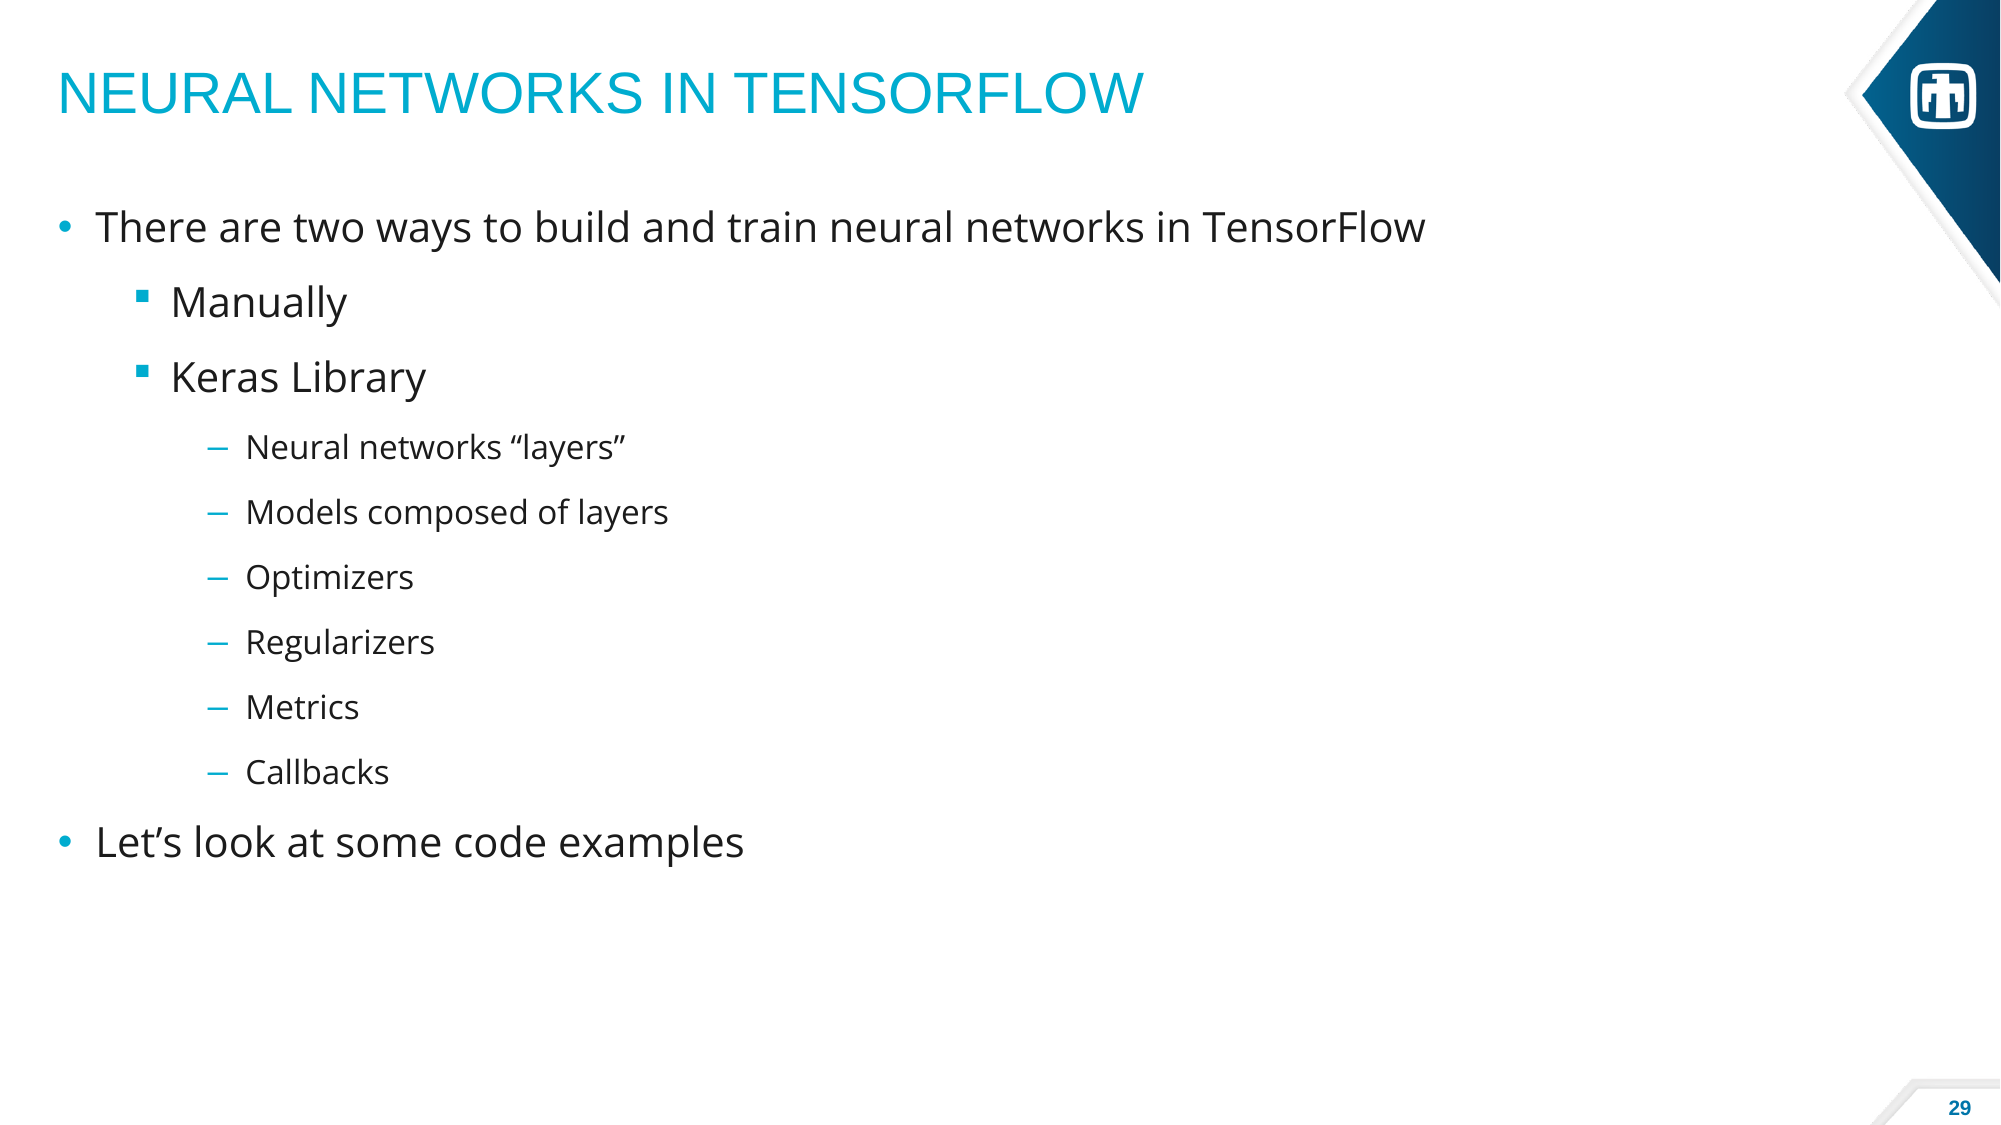

# Neural networks in tensorflow
There are two ways to build and train neural networks in TensorFlow
Manually
Keras Library
Neural networks “layers”
Models composed of layers
Optimizers
Regularizers
Metrics
Callbacks
Let’s look at some code examples
29